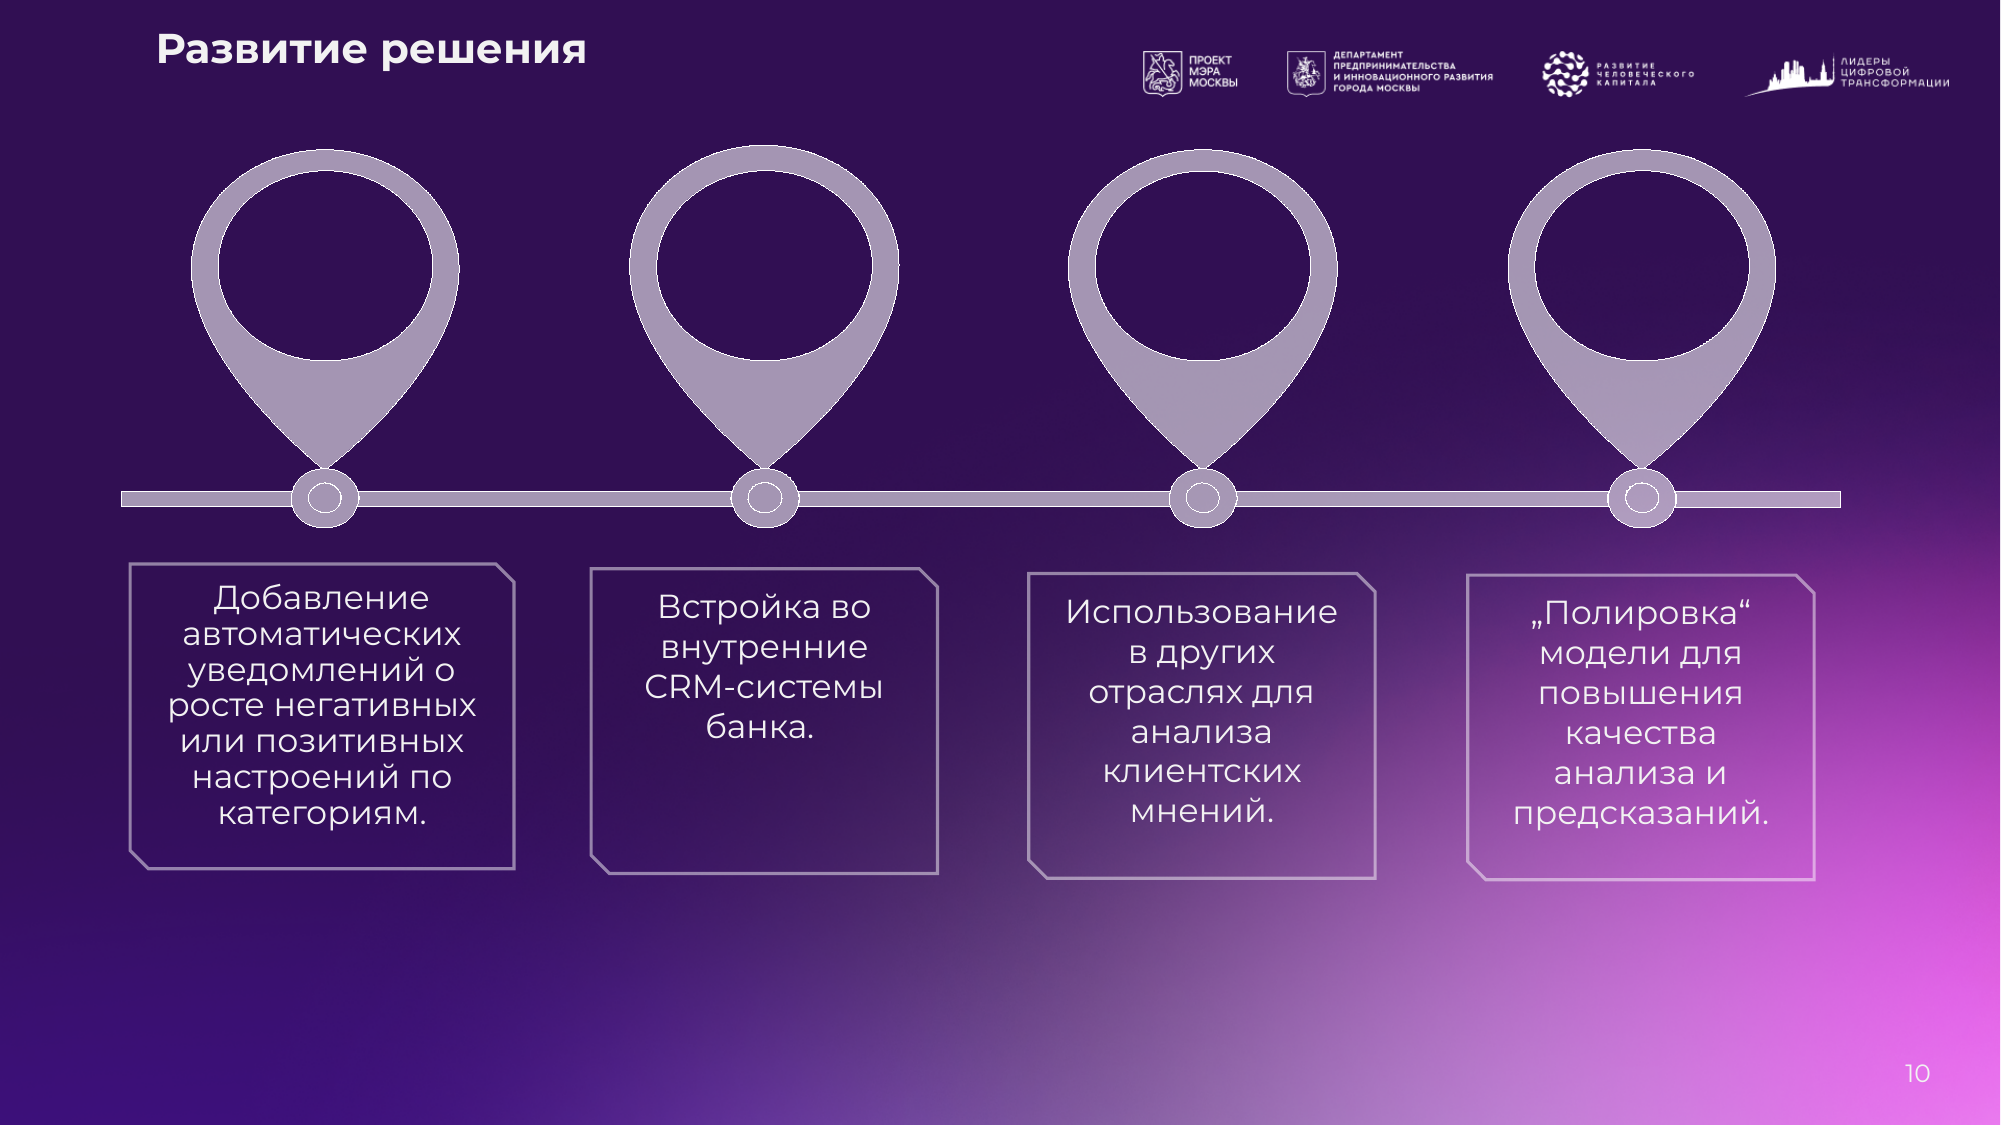

Развитие решения

Добавление автоматических уведомлений о росте негативных или позитивных настроений по категориям.
Встройка во внутренние CRM-системы банка.
Использование в других отраслях для анализа клиентских мнений.
„Полировка“ модели для повышения качества анализа и предсказаний.
10